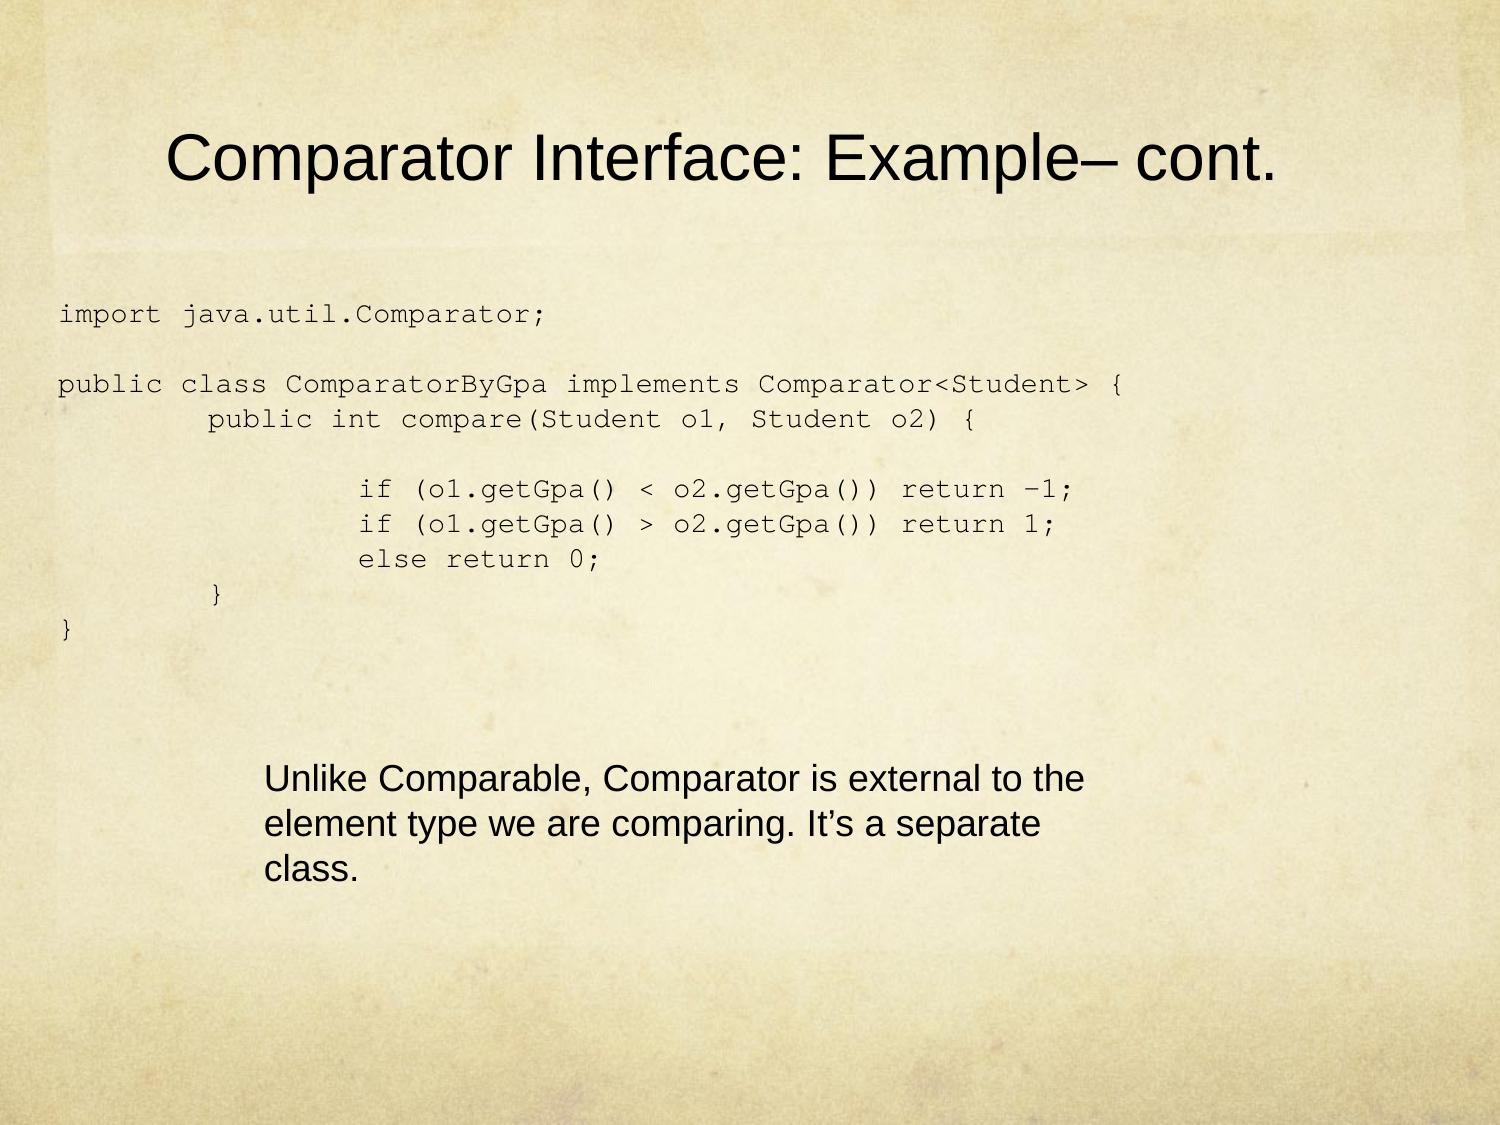

# Comparator Interface: Example– cont.
import java.util.Comparator;

public class ComparatorByGpa implements Comparator<Student> {
	public int compare(Student o1, Student o2) {
		if (o1.getGpa() < o2.getGpa()) return -1;
		if (o1.getGpa() > o2.getGpa()) return 1;
		else return 0;
	}
}
Unlike Comparable, Comparator is external to the element type we are comparing. It’s a separate class.